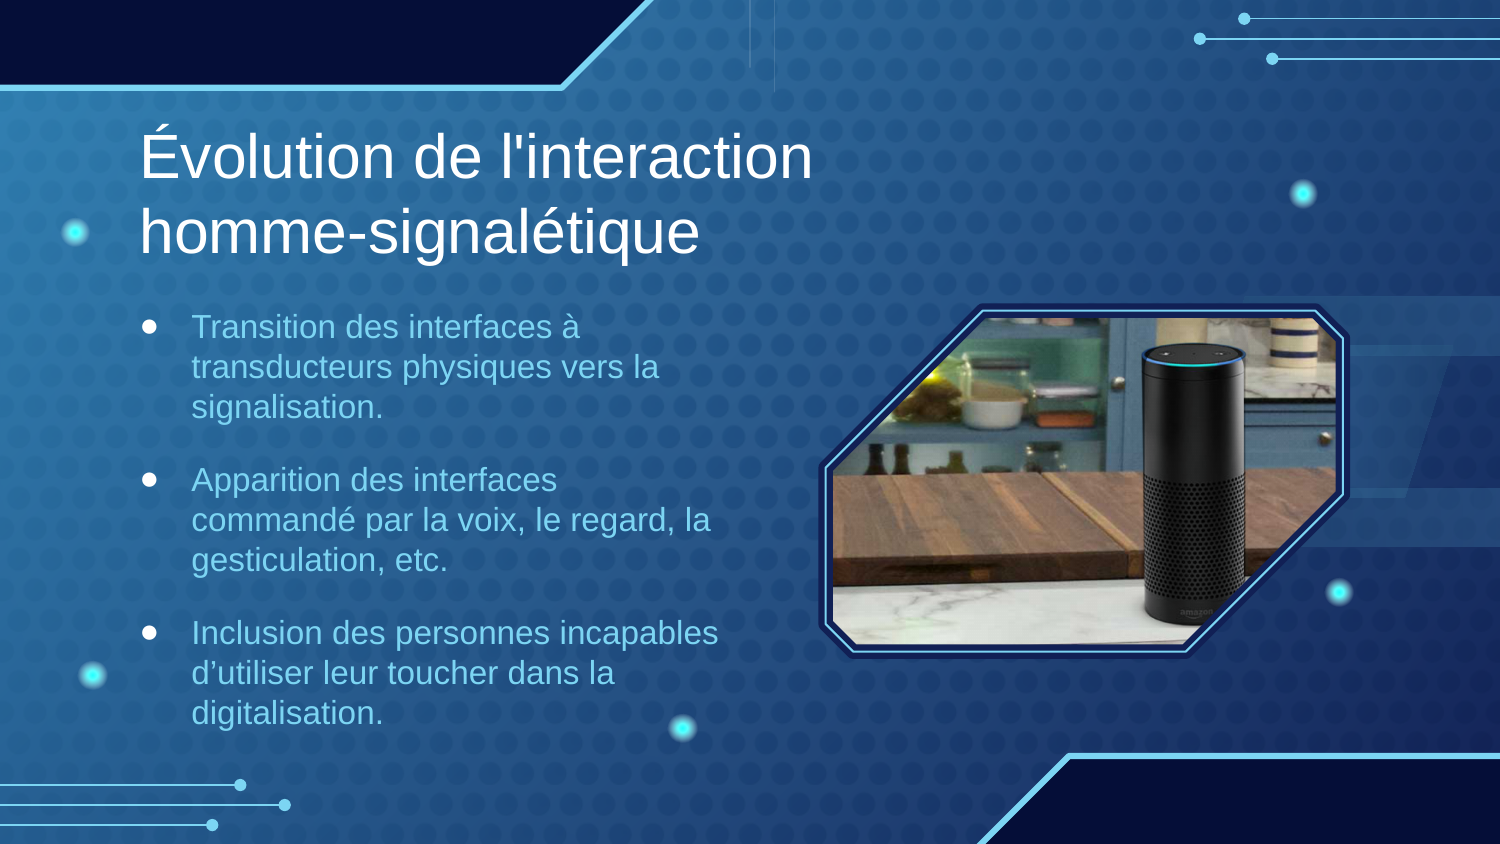

# Évolution de l'interaction homme-signalétique
Transition des interfaces à transducteurs physiques vers la signalisation.
Apparition des interfaces commandé par la voix, le regard, la gesticulation, etc.
Inclusion des personnes incapables d’utiliser leur toucher dans la digitalisation.